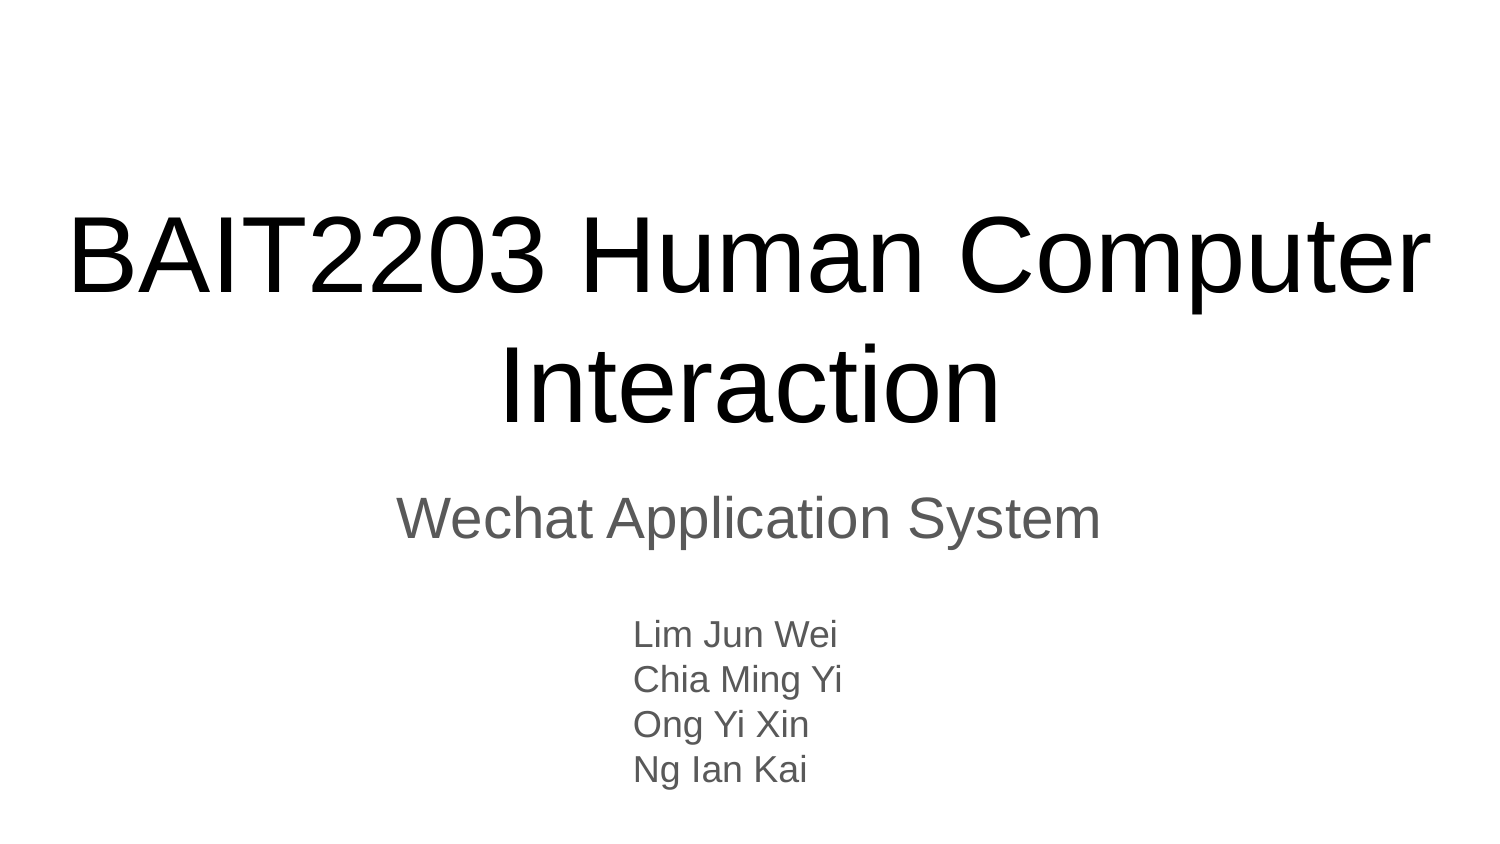

# BAIT2203 Human Computer Interaction
Wechat Application System
Lim Jun Wei
Chia Ming Yi
Ong Yi Xin
Ng Ian Kai